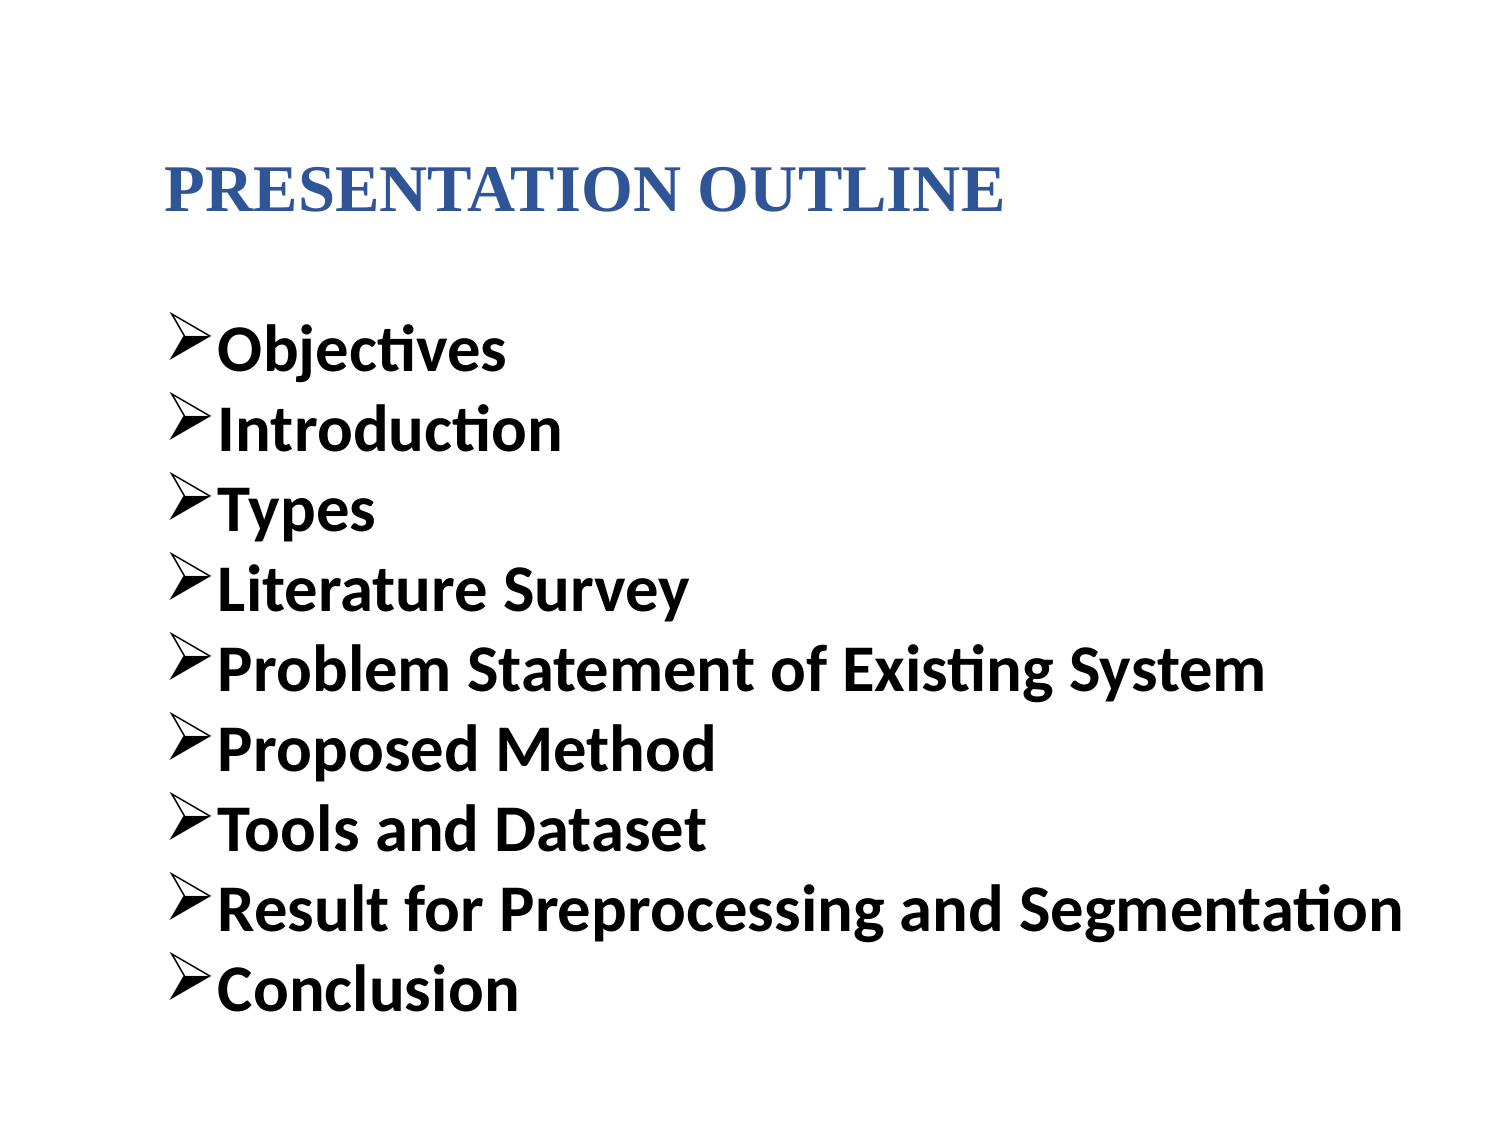

PRESENTATION OUTLINE

Objectives
Introduction
Types
Literature Survey
Problem Statement of Existing System
Proposed Method
Tools and Dataset
Result for Preprocessing and Segmentation
Conclusion